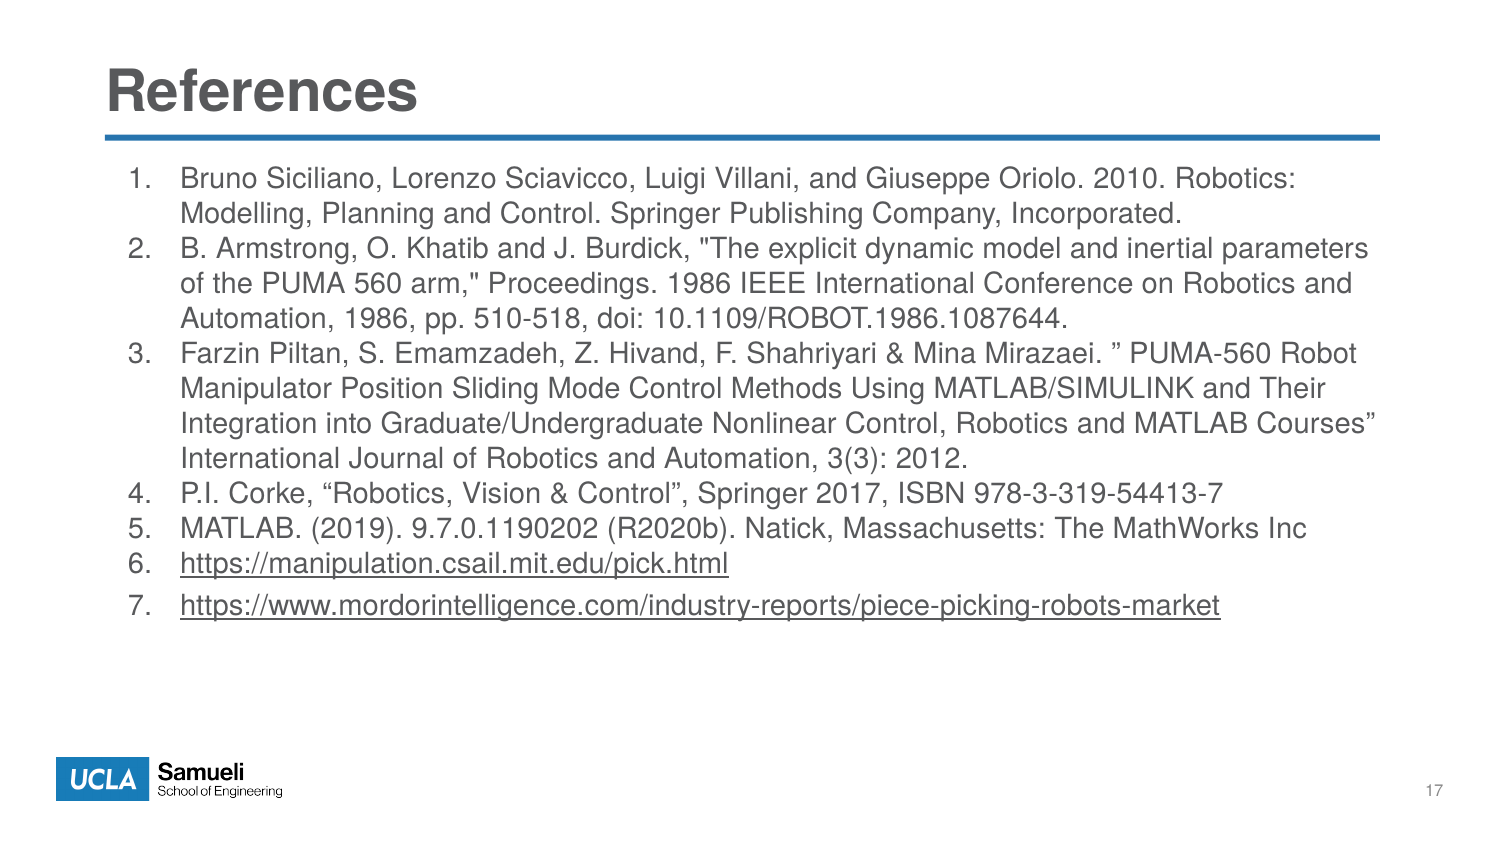

# References
Bruno Siciliano, Lorenzo Sciavicco, Luigi Villani, and Giuseppe Oriolo. 2010. Robotics: Modelling, Planning and Control. Springer Publishing Company, Incorporated.
B. Armstrong, O. Khatib and J. Burdick, "The explicit dynamic model and inertial parameters of the PUMA 560 arm," Proceedings. 1986 IEEE International Conference on Robotics and Automation, 1986, pp. 510-518, doi: 10.1109/ROBOT.1986.1087644.
Farzin Piltan, S. Emamzadeh, Z. Hivand, F. Shahriyari & Mina Mirazaei. ” PUMA-560 Robot Manipulator Position Sliding Mode Control Methods Using MATLAB/SIMULINK and Their Integration into Graduate/Undergraduate Nonlinear Control, Robotics and MATLAB Courses” International Journal of Robotics and Automation, 3(3): 2012.
P.I. Corke, “Robotics, Vision & Control”, Springer 2017, ISBN 978-3-319-54413-7
MATLAB. (2019). 9.7.0.1190202 (R2020b). Natick, Massachusetts: The MathWorks Inc
https://manipulation.csail.mit.edu/pick.html
https://www.mordorintelligence.com/industry-reports/piece-picking-robots-market
17